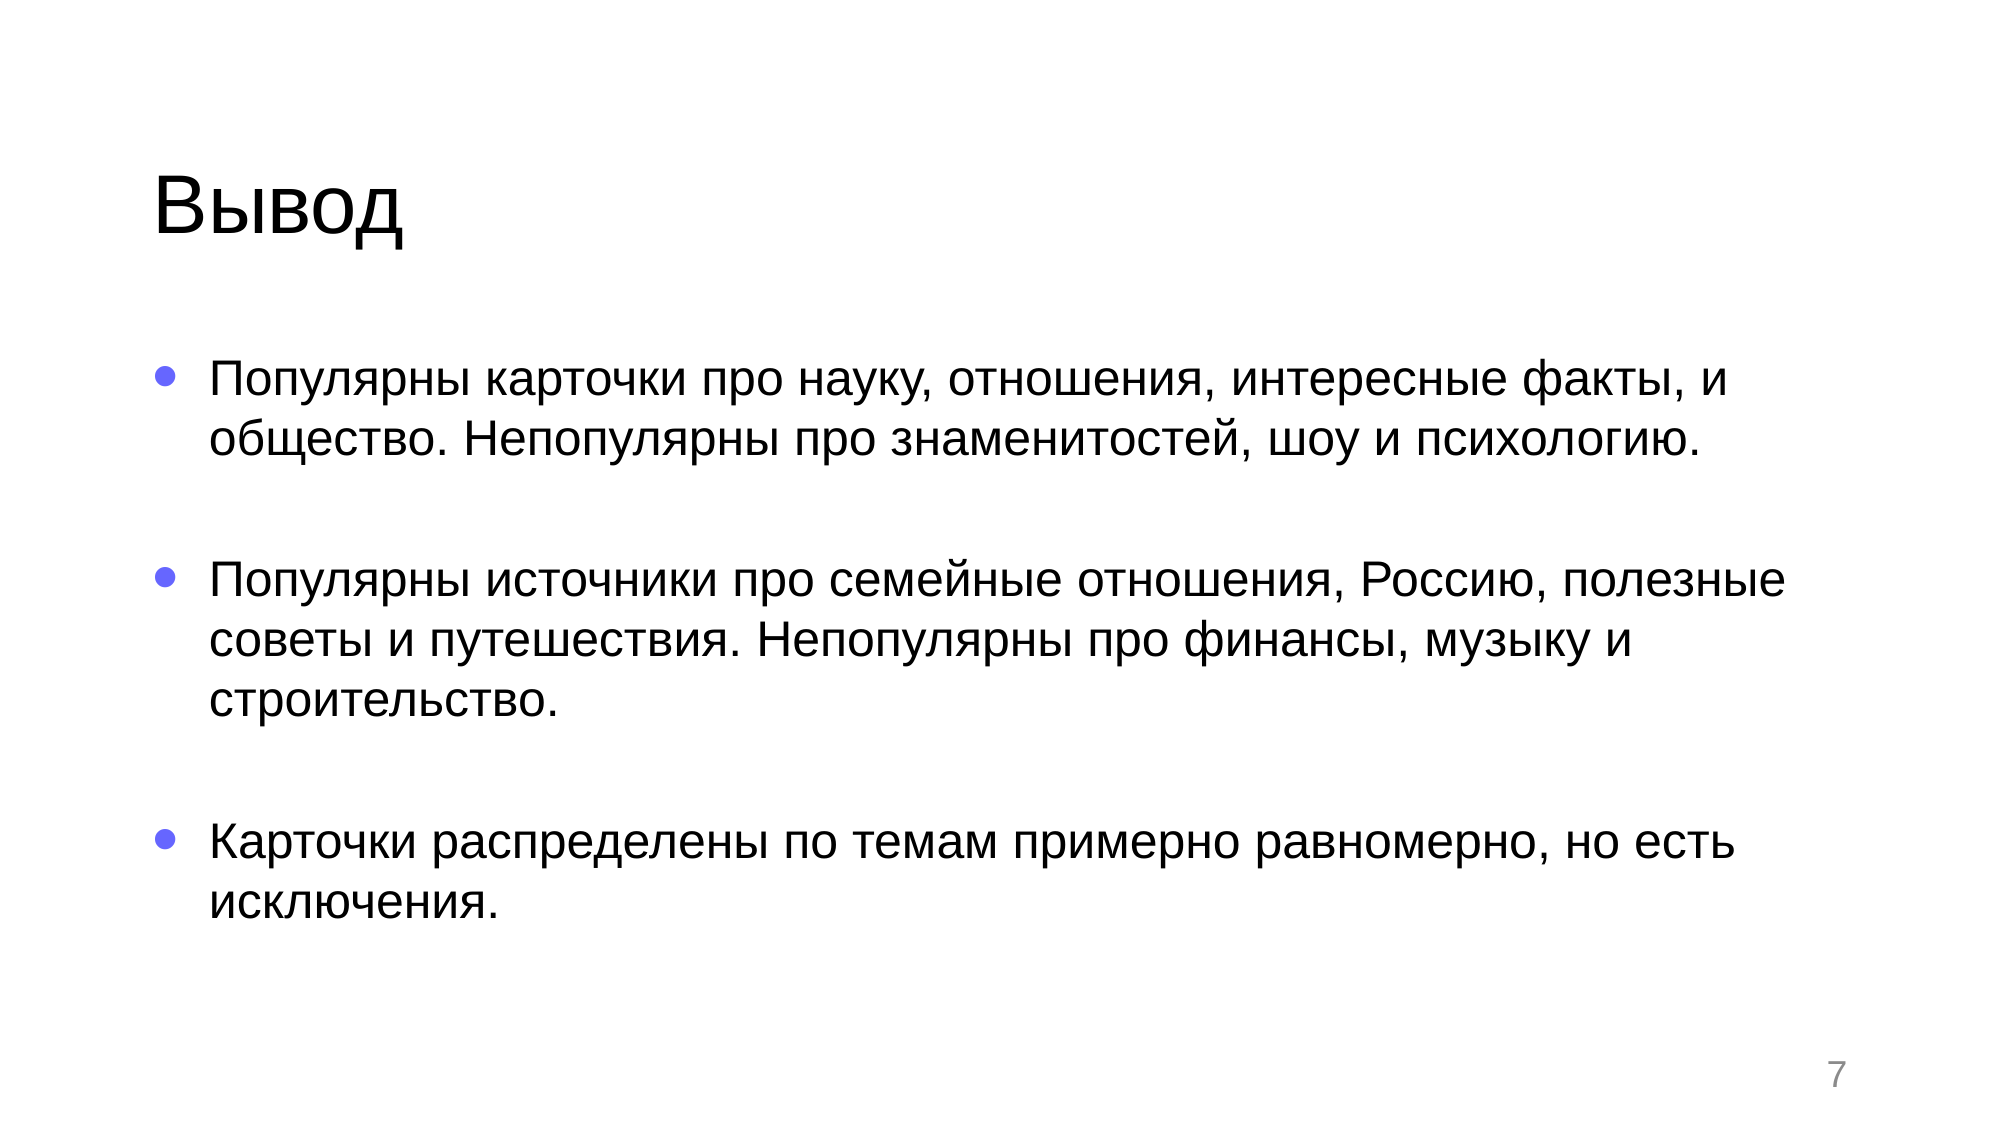

# Вывод
Популярны карточки про науку, отношения, интересные факты, и общество. Непопулярны про знаменитостей, шоу и психологию.

Популярны источники про семейные отношения, Россию, полезные советы и путешествия. Непопулярны про финансы, музыку и строительство.

Карточки распределены по темам примерно равномерно, но есть исключения.
7